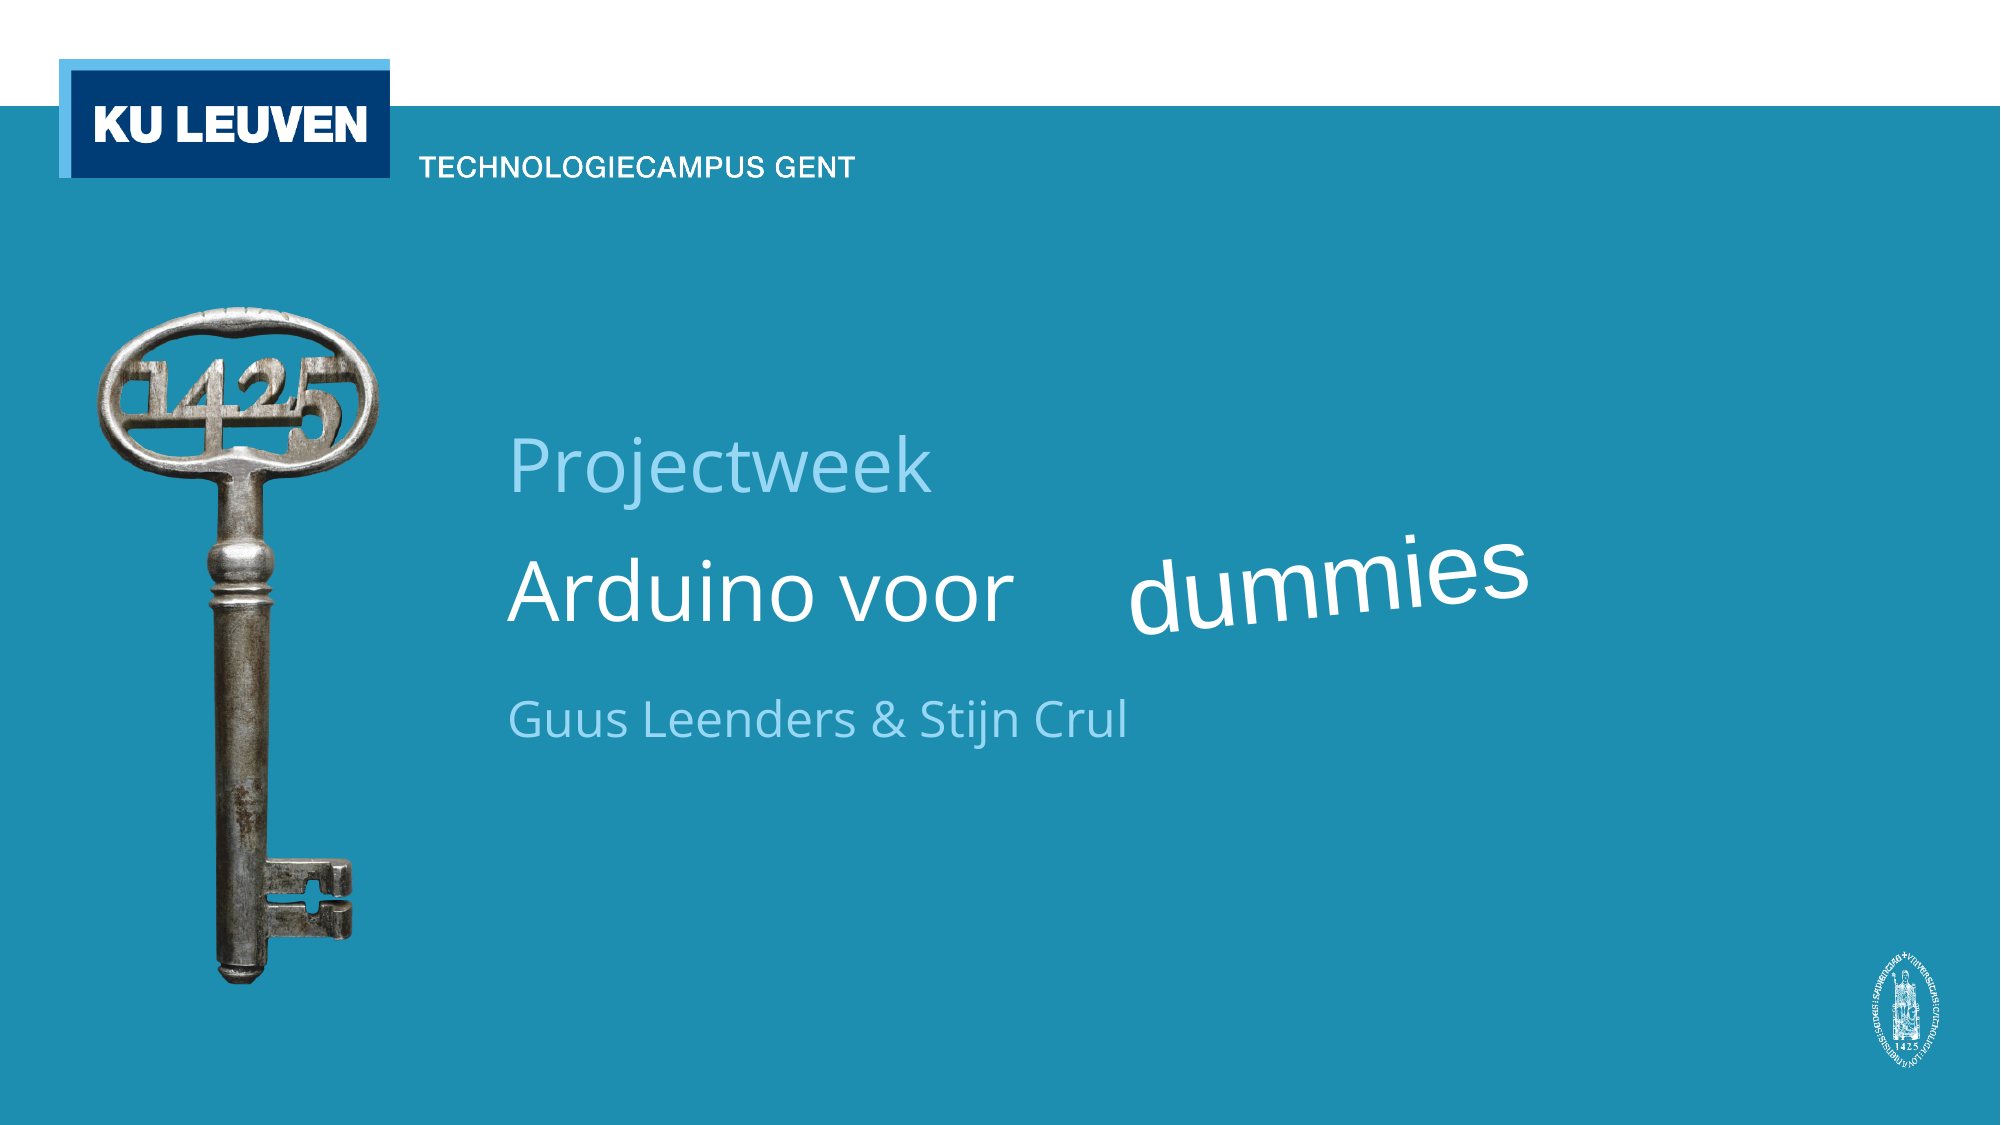

# Projectweek Arduino voor
dummies
Guus Leenders & Stijn Crul